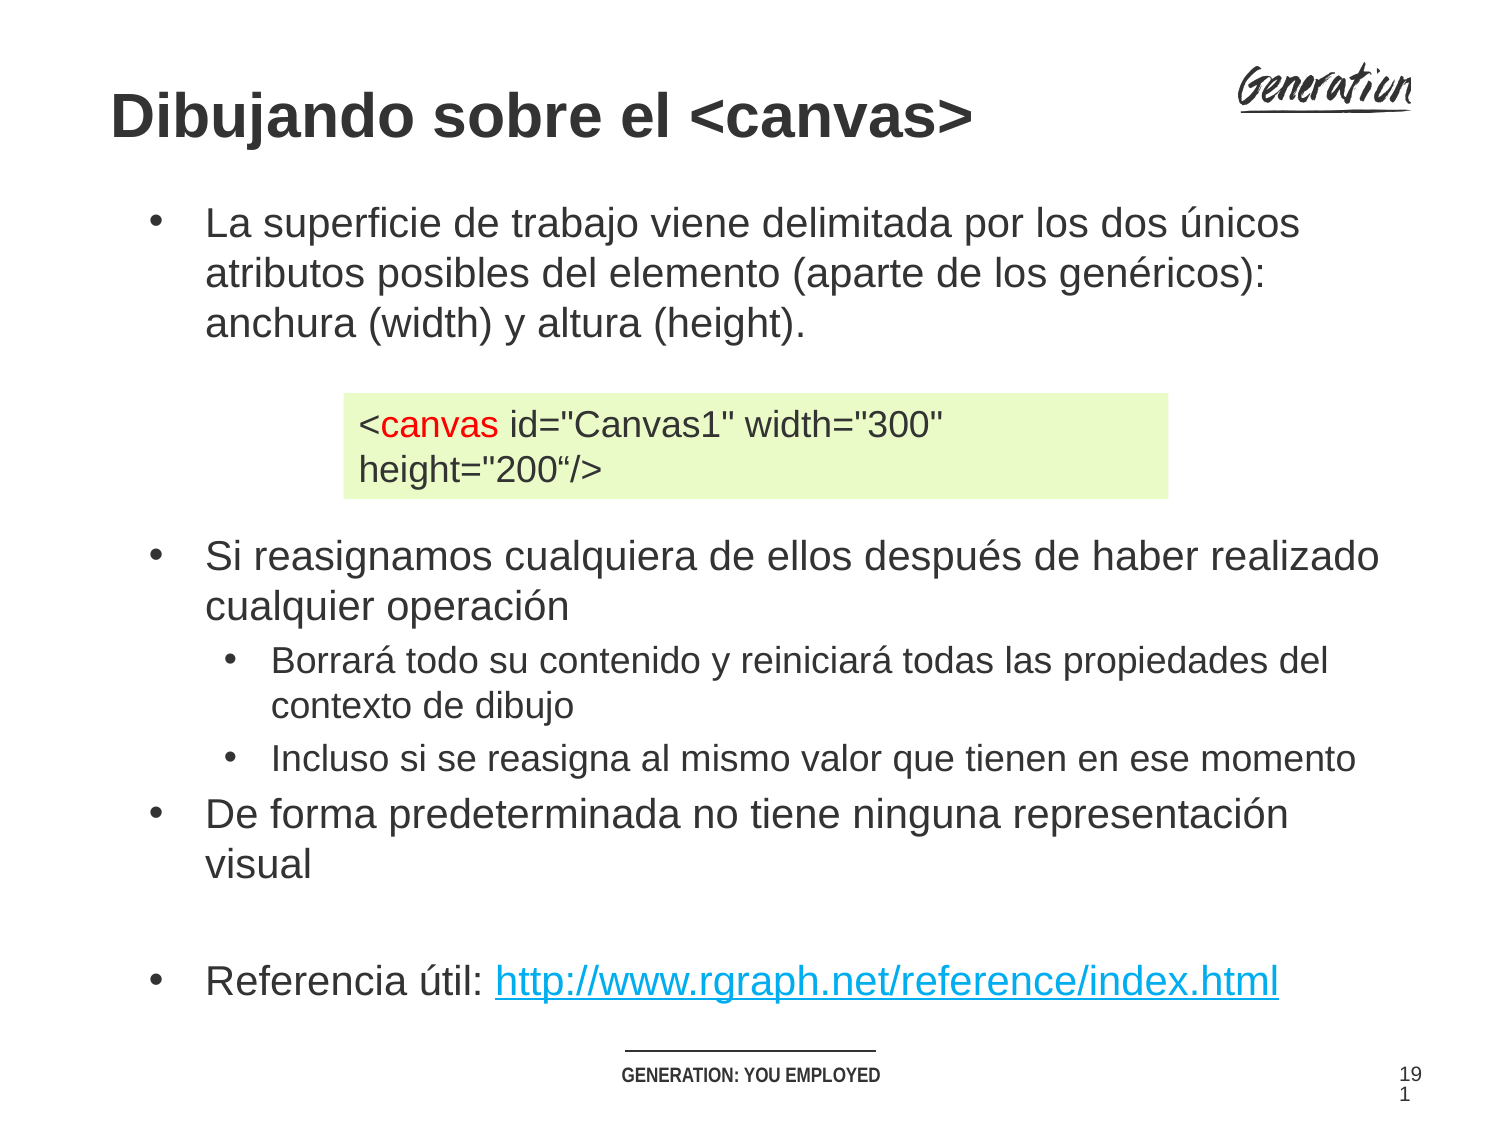

Dibujando sobre el <canvas>
La superficie de trabajo viene delimitada por los dos únicos atributos posibles del elemento (aparte de los genéricos): anchura (width) y altura (height).

Si reasignamos cualquiera de ellos después de haber realizado cualquier operación
Borrará todo su contenido y reiniciará todas las propiedades del contexto de dibujo
Incluso si se reasigna al mismo valor que tienen en ese momento
De forma predeterminada no tiene ninguna representación visual

Referencia útil: http://www.rgraph.net/reference/index.html

<canvas id="Canvas1" width="300" height="200“/>